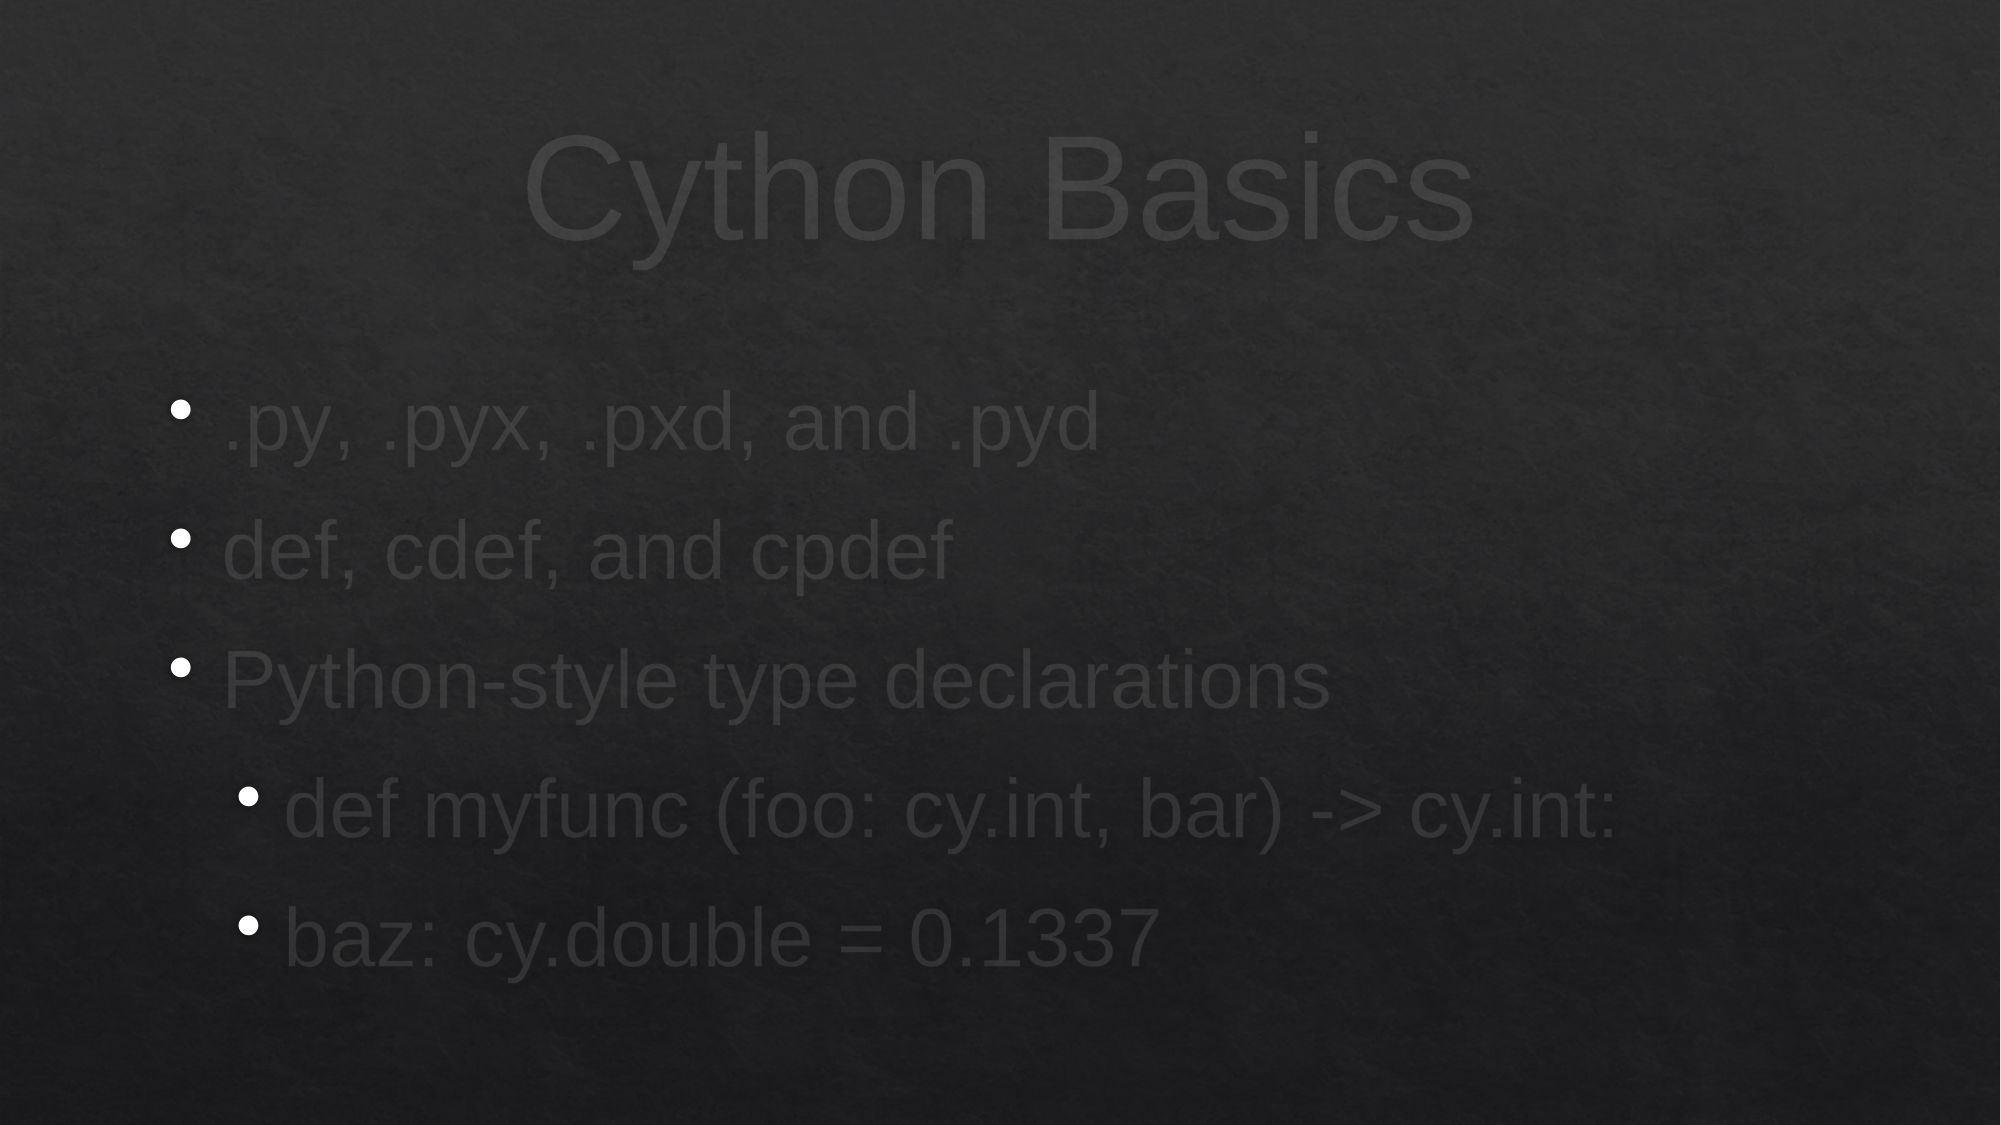

# Cython Basics
.py, .pyx, .pxd, and .pyd
def, cdef, and cpdef
Python-style type declarations
def myfunc (foo: cy.int, bar) -> cy.int:
baz: cy.double = 0.1337